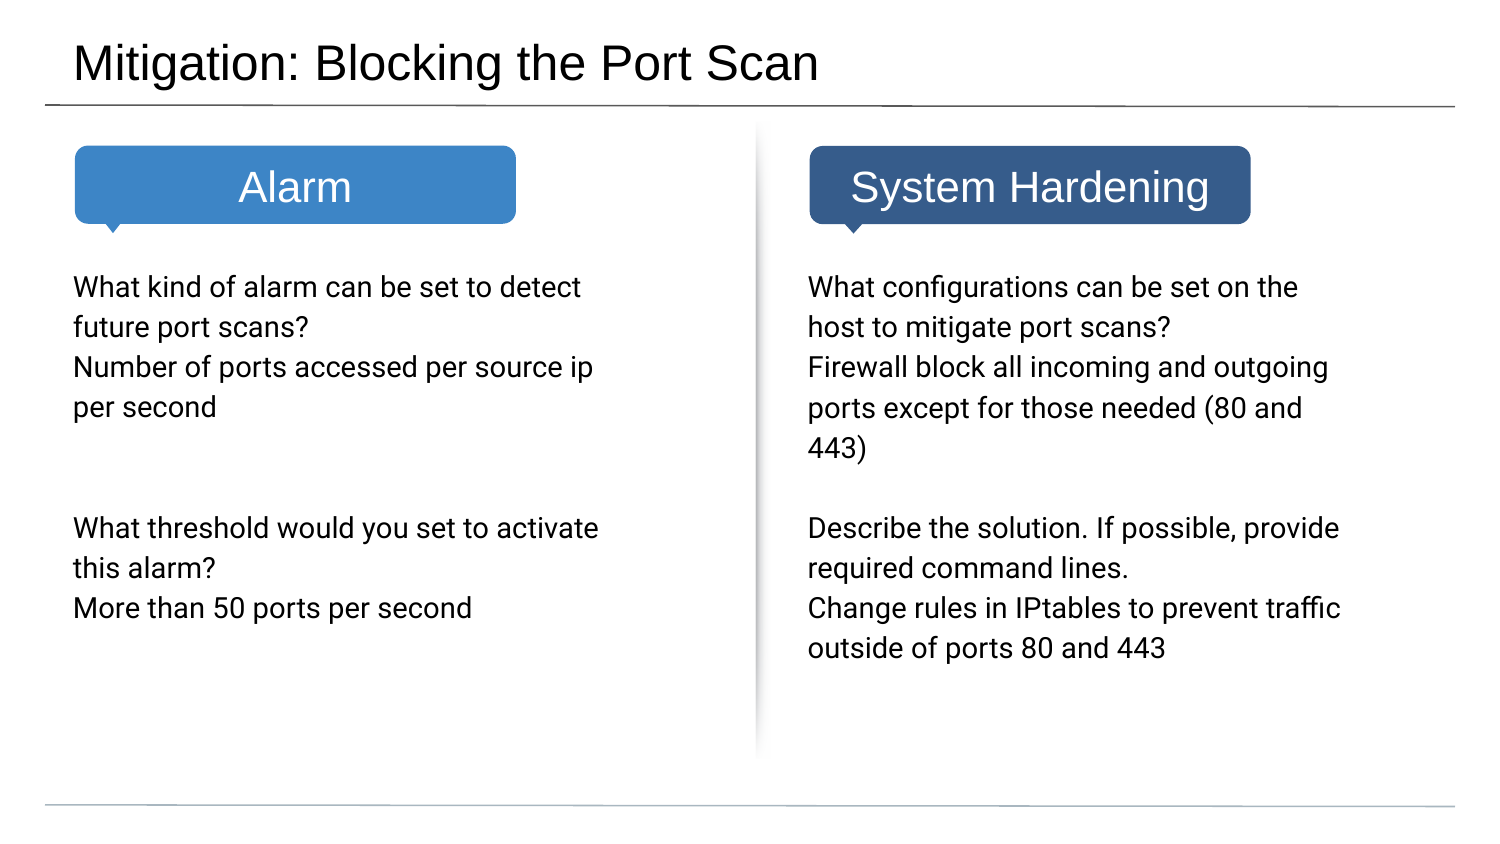

# Mitigation: Blocking the Port Scan
What kind of alarm can be set to detect future port scans?
Number of ports accessed per source ip per second

What threshold would you set to activate this alarm?
More than 50 ports per second
What configurations can be set on the host to mitigate port scans?
Firewall block all incoming and outgoing ports except for those needed (80 and 443)

Describe the solution. If possible, provide required command lines.
Change rules in IPtables to prevent traffic outside of ports 80 and 443